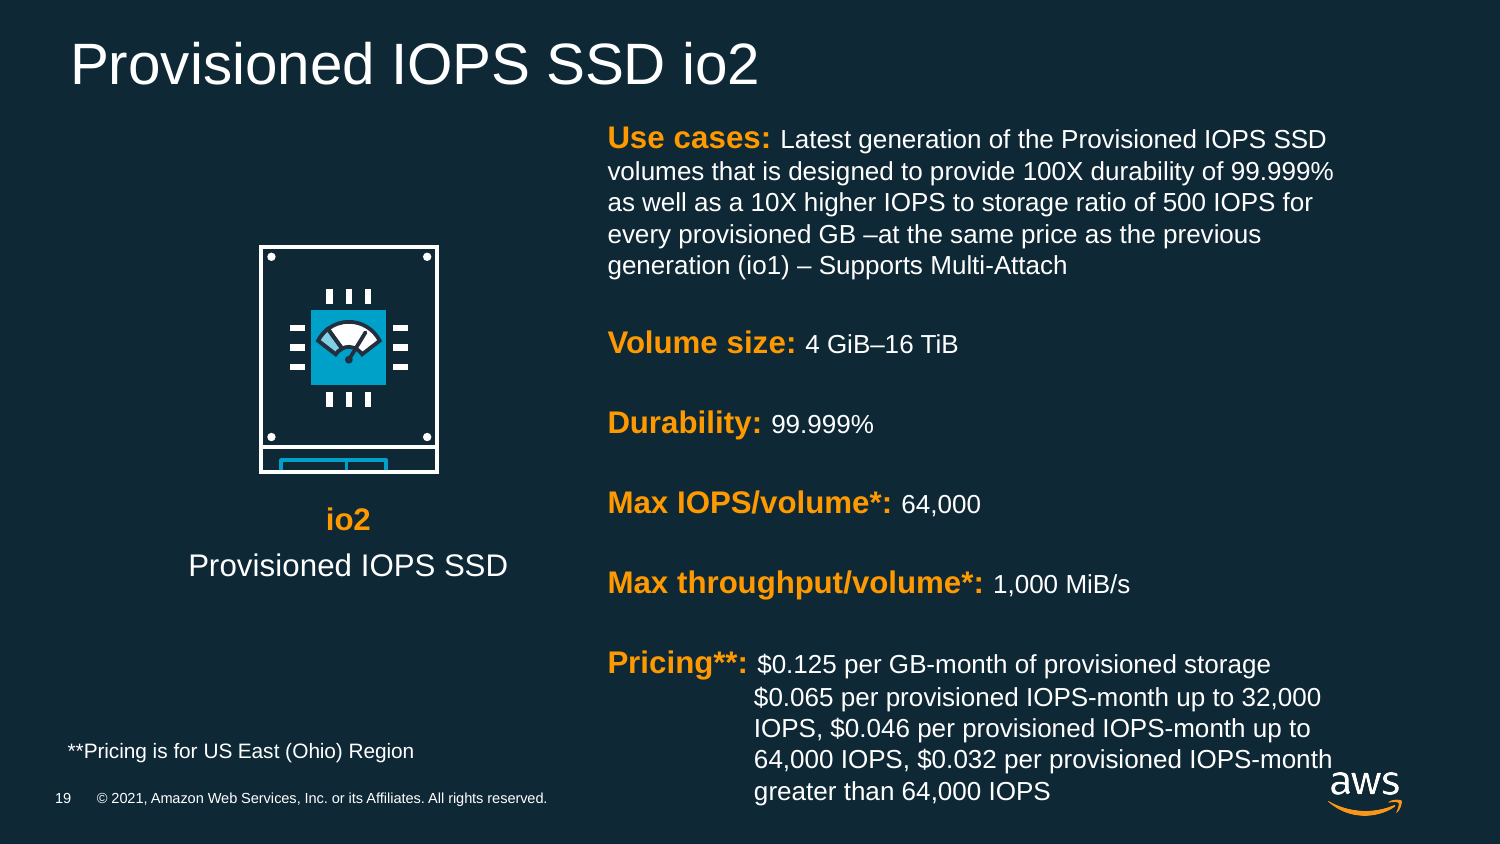

# Provisioned IOPS SSD io2
Use cases: Latest generation of the Provisioned IOPS SSD volumes that is designed to provide 100X durability of 99.999% as well as a 10X higher IOPS to storage ratio of 500 IOPS for every provisioned GB –at the same price as the previous generation (io1) – Supports Multi-Attach

Volume size: 4 GiB–16 TiB

Durability: 99.999%

Max IOPS/volume*: 64,000

Max throughput/volume*: 1,000 MiB/s

Pricing**: $0.125 per GB-month of provisioned storage
$0.065 per provisioned IOPS-month up to 32,000 IOPS, $0.046 per provisioned IOPS-month up to 64,000 IOPS, $0.032 per provisioned IOPS-month greater than 64,000 IOPS

io2
Provisioned IOPS SSD
**Pricing is for US East (Ohio) Region